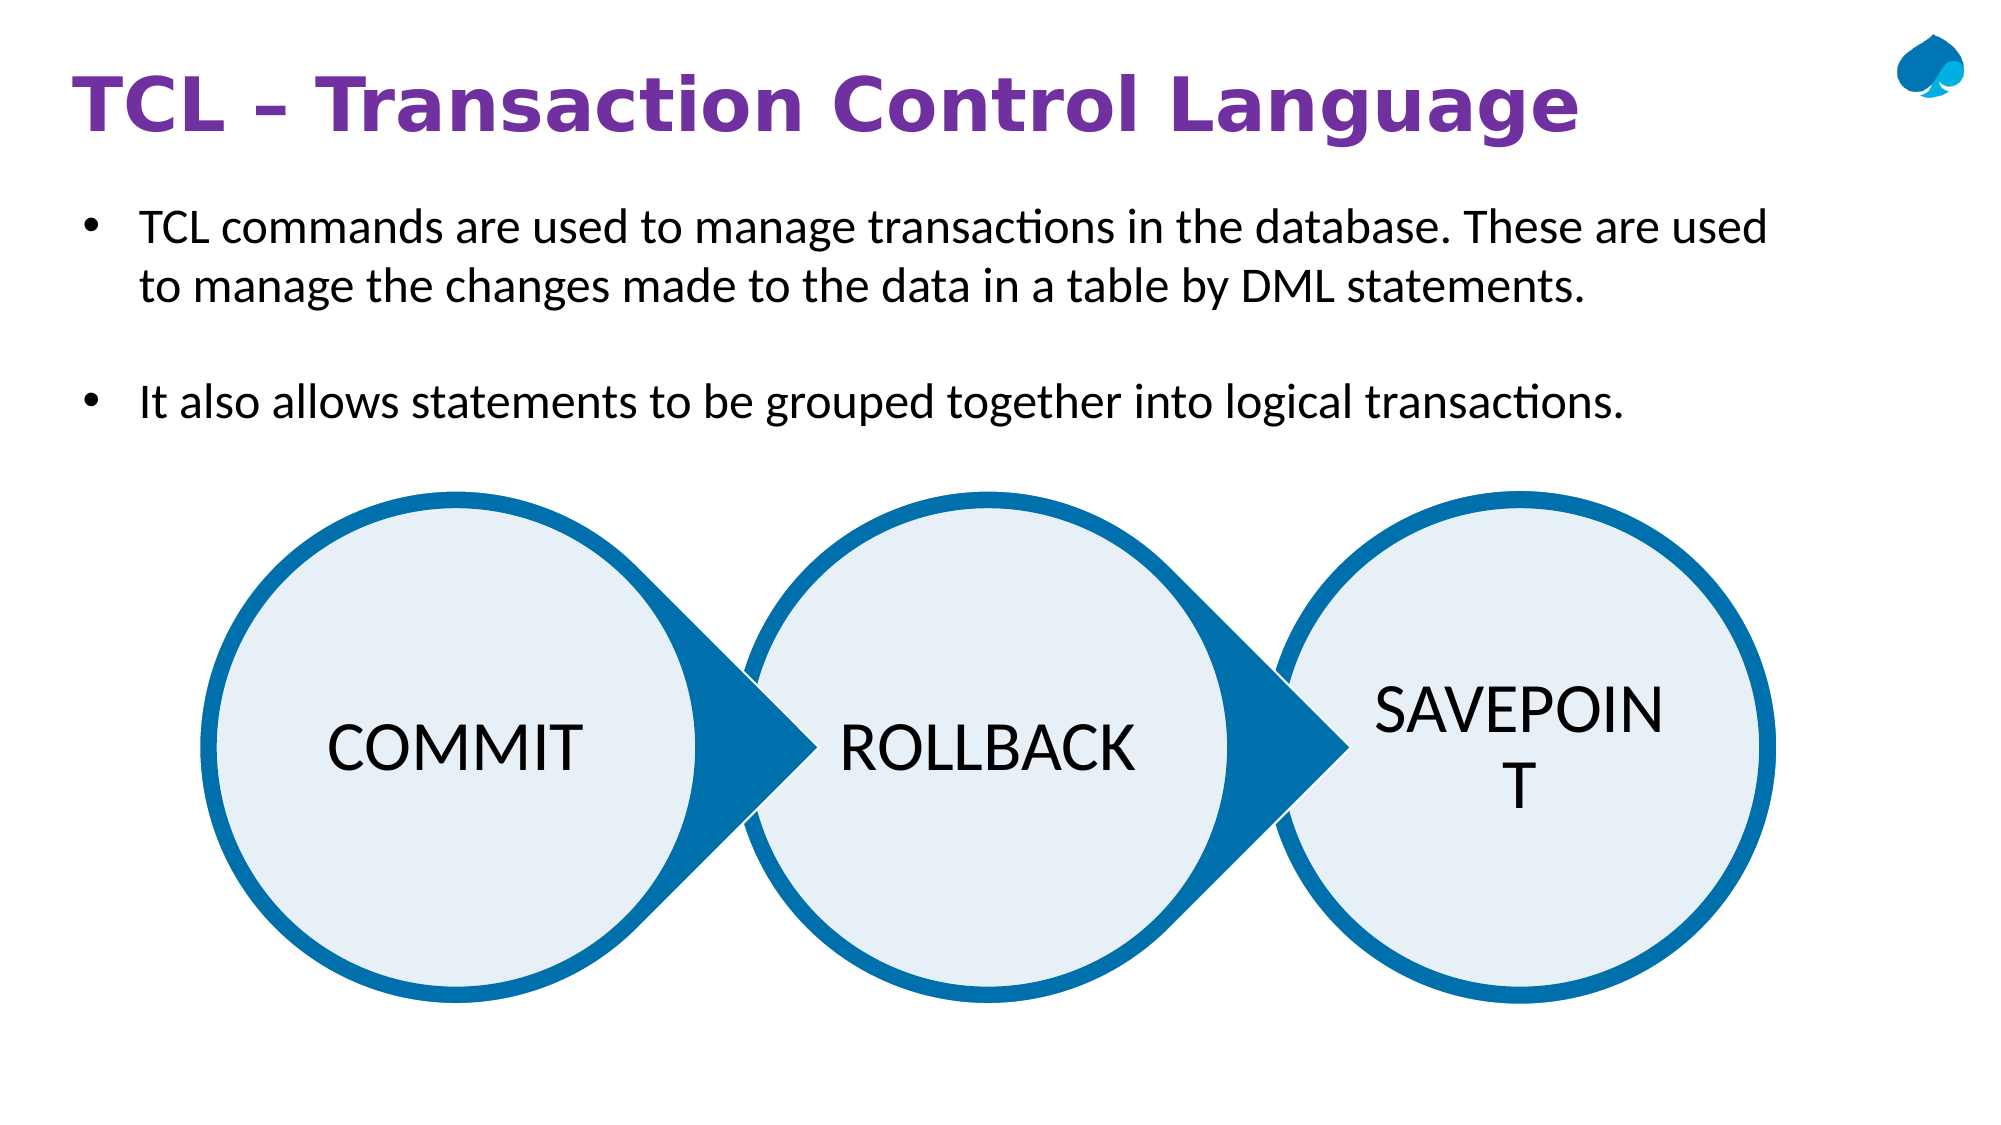

# TCL – Transaction Control Language
TCL commands are used to manage transactions in the database. These are used
     to manage the changes made to the data in a table by DML statements.

It also allows statements to be grouped together into logical transactions.
SAVEPOINT
ROLLBACK
COMMIT